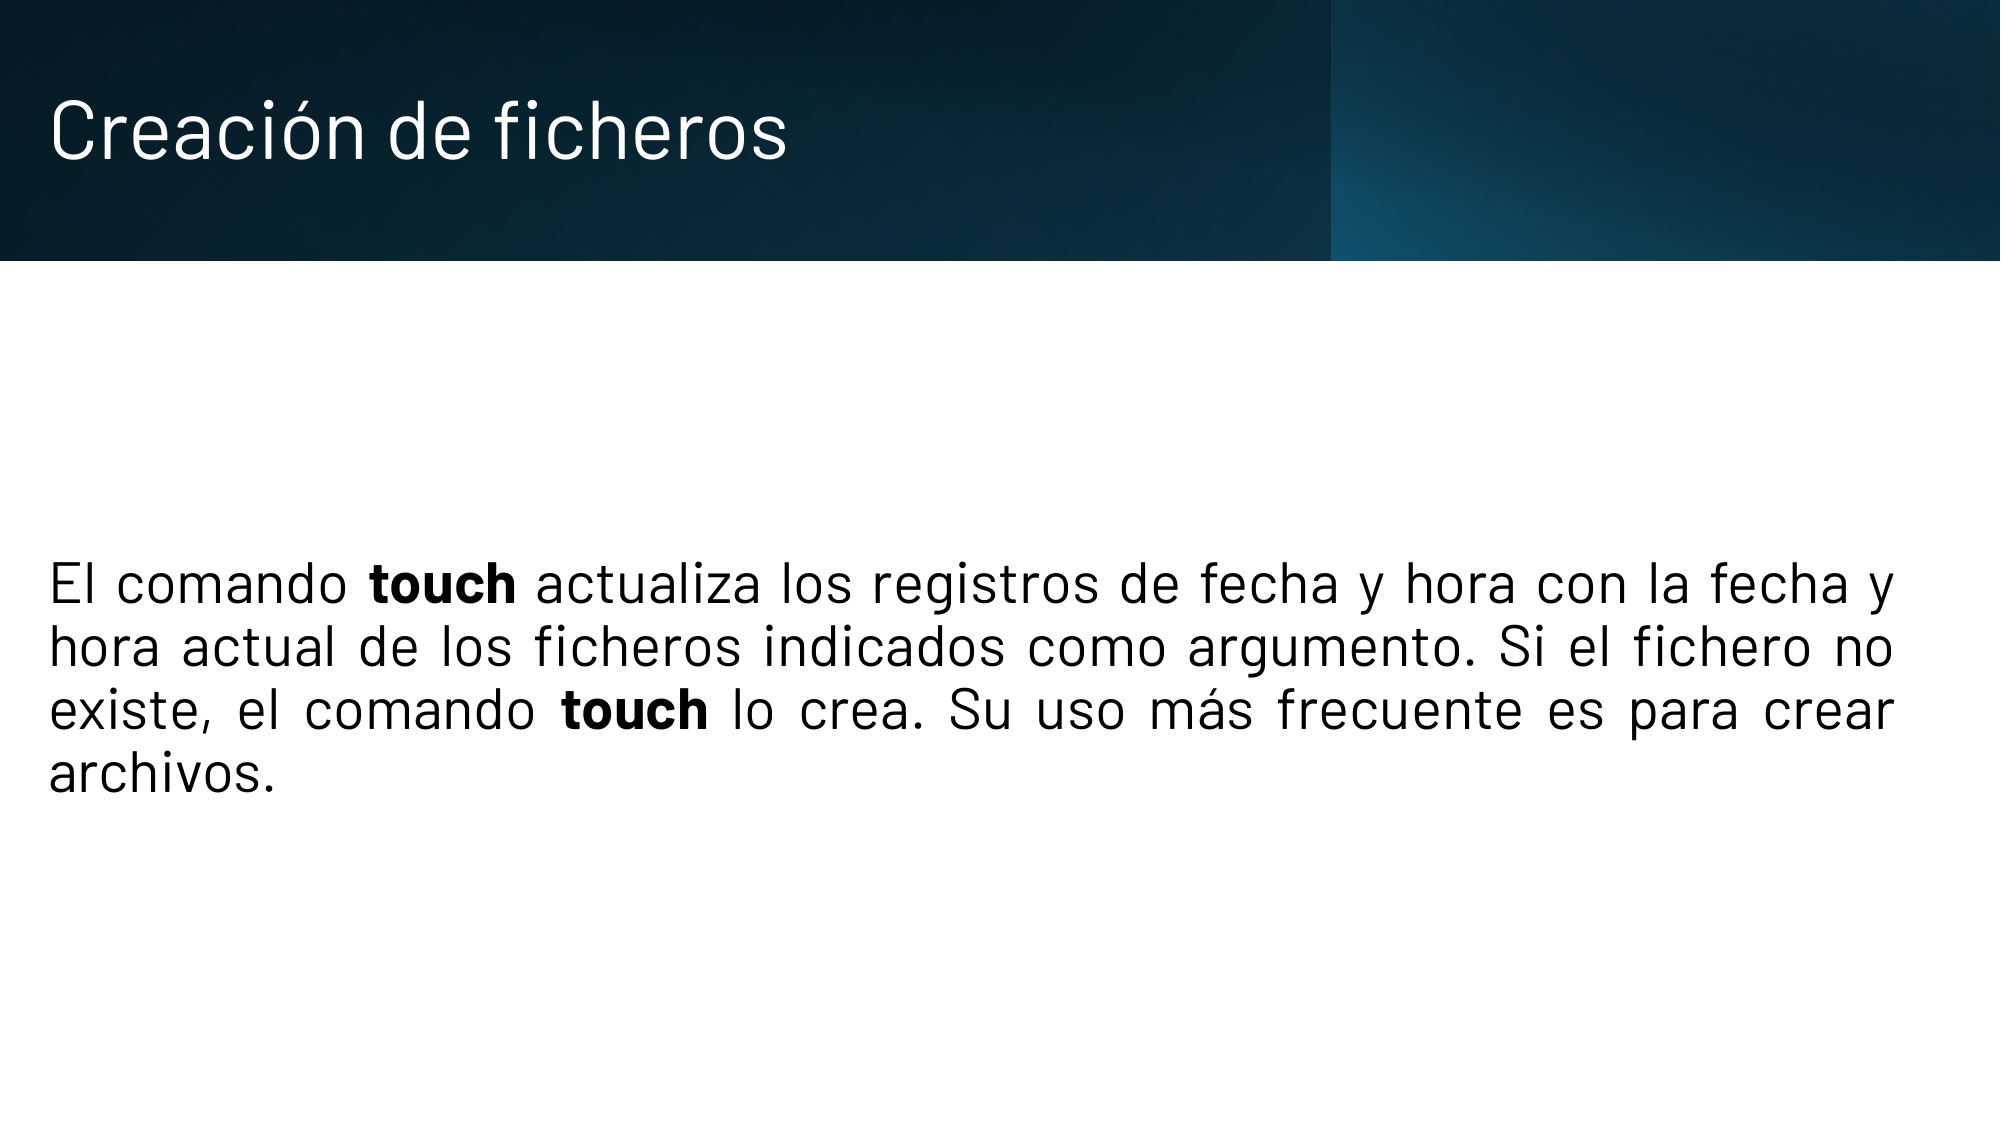

# Creación de ﬁcheros
El comando touch actualiza los registros de fecha y hora con la fecha y hora actual de los ﬁcheros indicados como argumento. Si el ﬁchero no existe, el comando touch lo crea. Su uso más frecuente es para crear archivos.